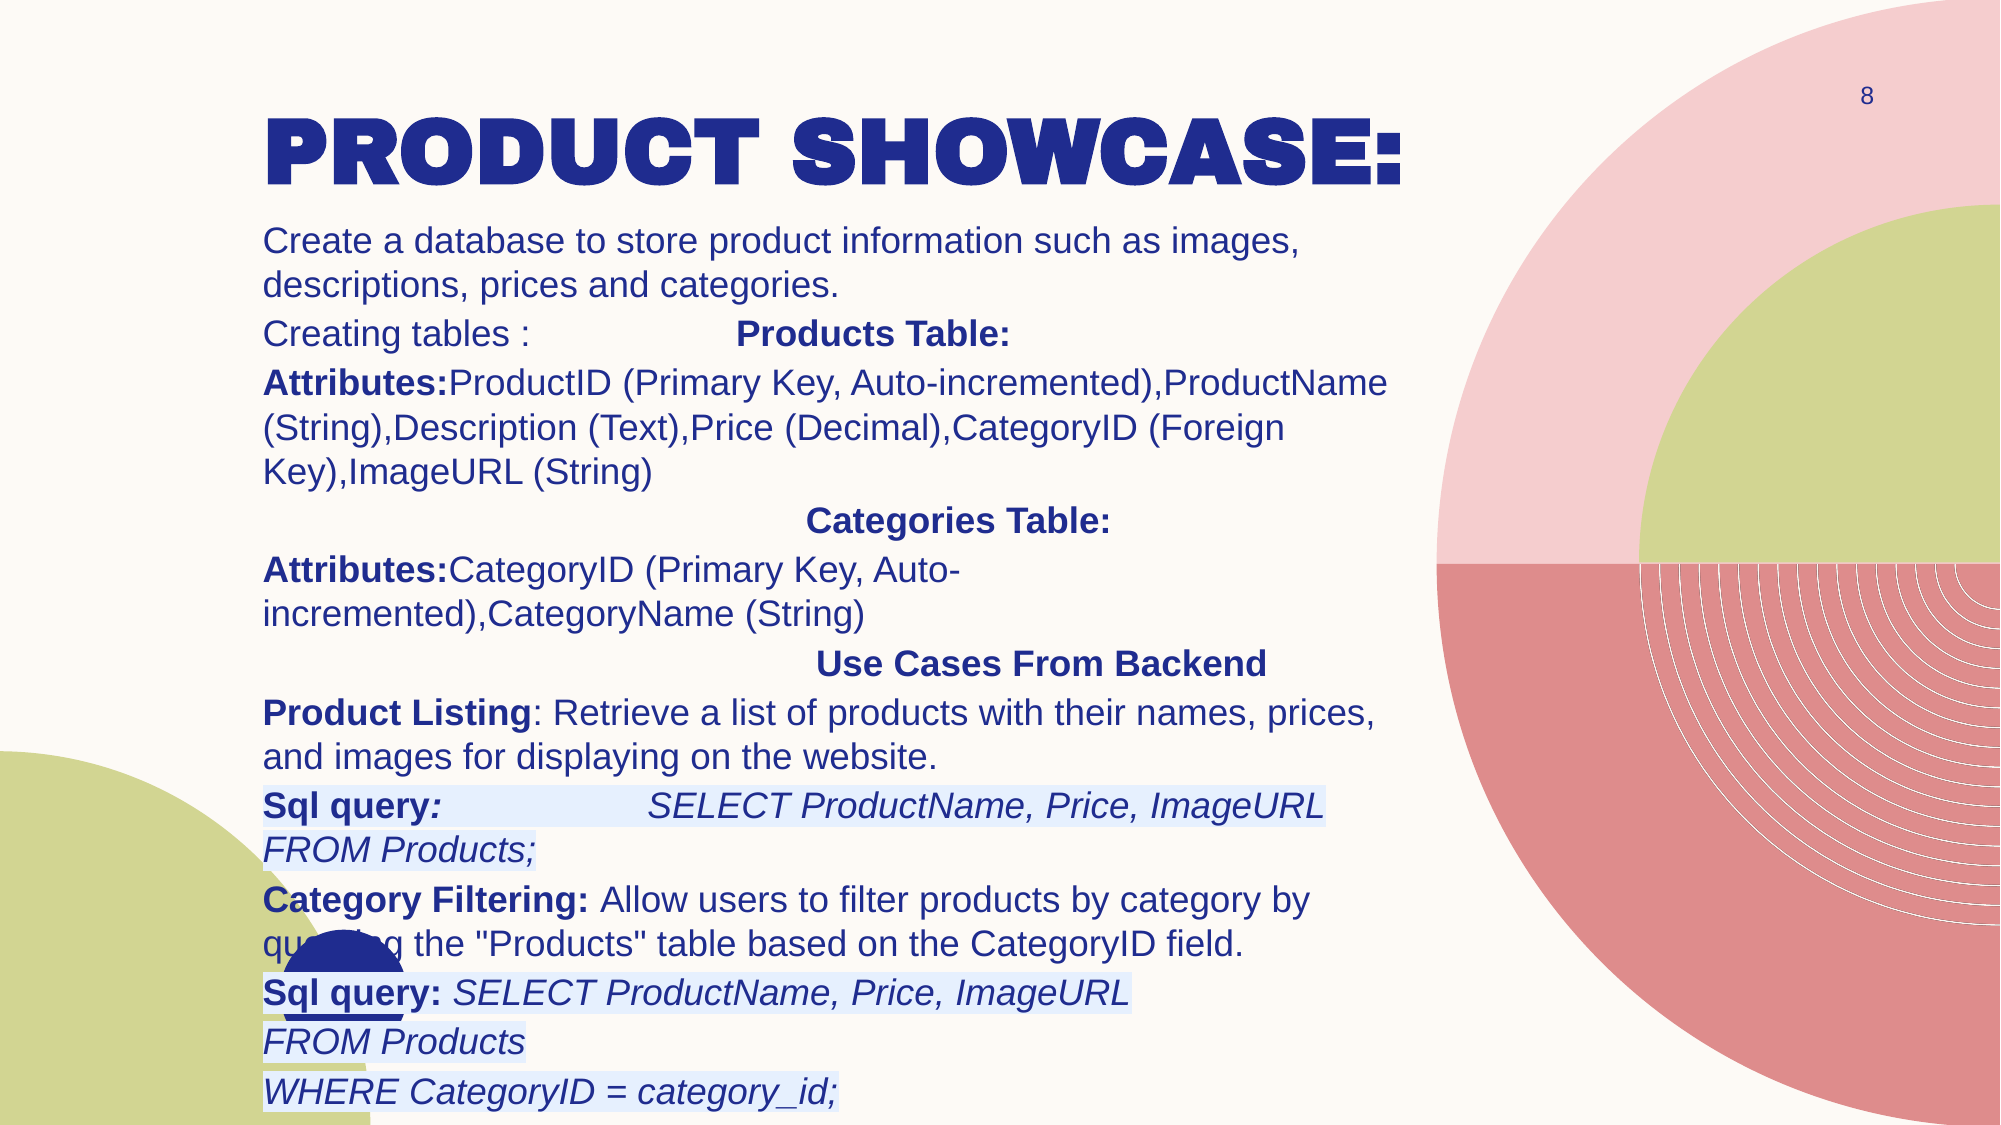

# Product showcase:
8
Create a database to store product information such as images, descriptions, prices and categories.
Creating tables :                    Products Table:
Attributes:ProductID (Primary Key, Auto-incremented),ProductName (String),Description (Text),Price (Decimal),CategoryID (Foreign Key),ImageURL (String)
                                                     Categories Table:
Attributes:CategoryID (Primary Key, Auto-incremented),CategoryName (String)
                                                      Use Cases From Backend
Product Listing: Retrieve a list of products with their names, prices, and images for displaying on the website.
Sql query:                    SELECT ProductName, Price, ImageURL FROM Products;
Category Filtering: Allow users to filter products by category by querying the "Products" table based on the CategoryID field.
Sql query: SELECT ProductName, Price, ImageURL
FROM Products
WHERE CategoryID = category_id;